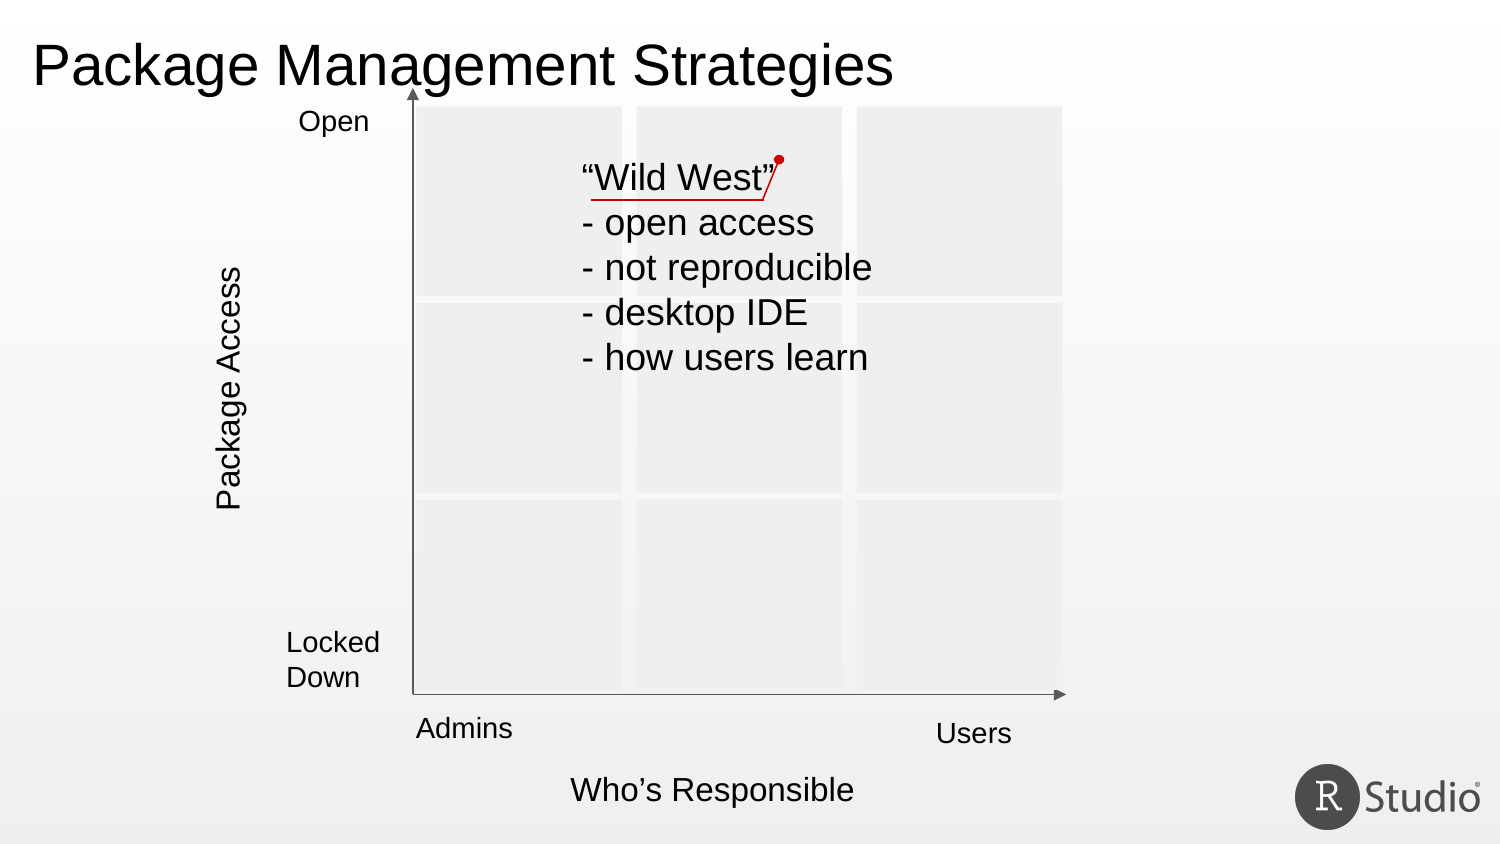

# Package Management Strategies
Open

“Wild West”
- open access
- not reproducible
- desktop IDE
- how users learn

Package Access

Locked Down
Admins
Users
Who’s Responsible